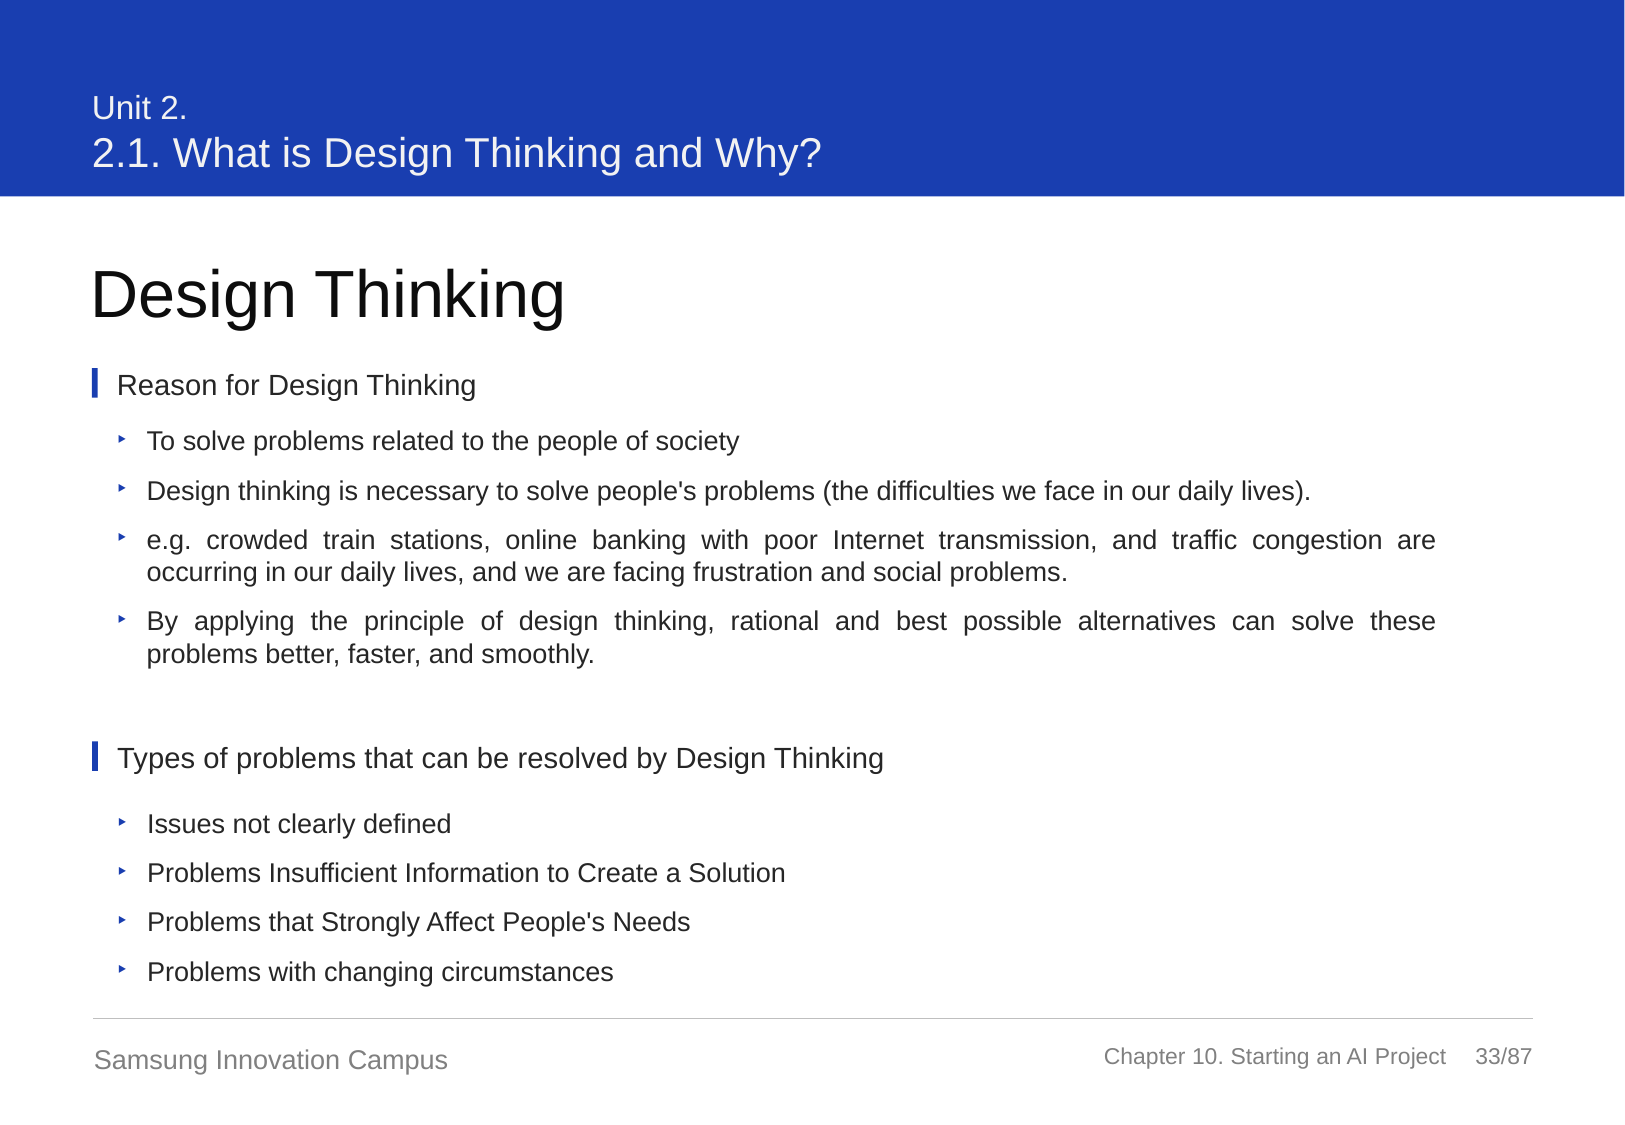

Unit 2.
2.1. What is Design Thinking and Why?
Design Thinking
Reason for Design Thinking

To solve problems related to the people of society
Design thinking is necessary to solve people's problems (the difficulties we face in our daily lives).
e.g. crowded train stations, online banking with poor Internet transmission, and traffic congestion are occurring in our daily lives, and we are facing frustration and social problems.
By applying the principle of design thinking, rational and best possible alternatives can solve these problems better, faster, and smoothly.
Types of problems that can be resolved by Design Thinking

Issues not clearly defined
Problems Insufficient Information to Create a Solution
Problems that Strongly Affect People's Needs
Problems with changing circumstances